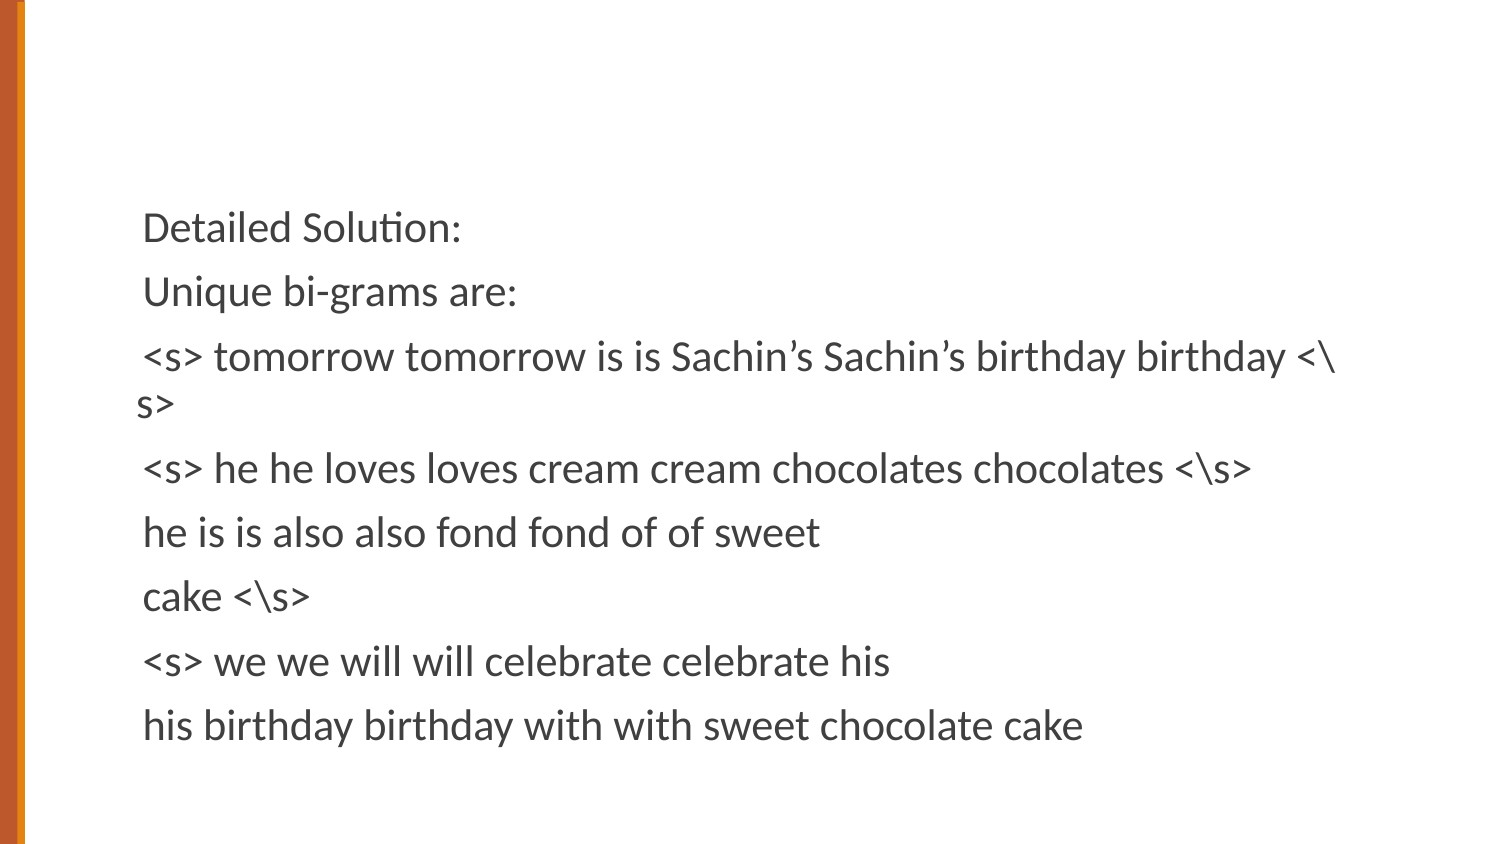

#
Detailed Solution:
Unique bi-grams are:
<s> tomorrow tomorrow is is Sachin’s Sachin’s birthday birthday <\s>
<s> he he loves loves cream cream chocolates chocolates <\s>
he is is also also fond fond of of sweet
cake <\s>
<s> we we will will celebrate celebrate his
his birthday birthday with with sweet chocolate cake